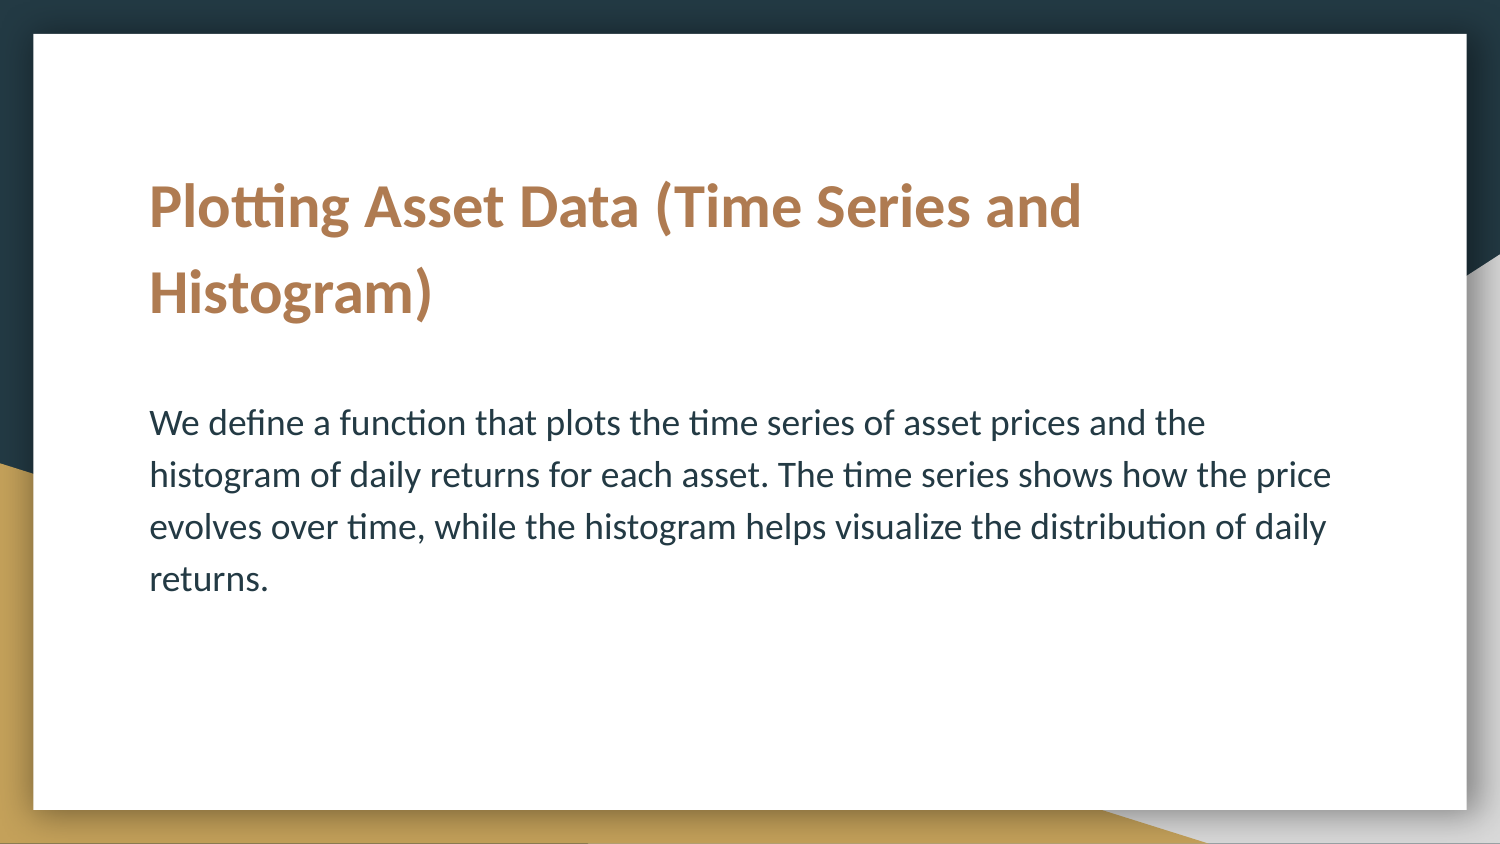

# Plotting Asset Data (Time Series and Histogram)
We define a function that plots the time series of asset prices and the histogram of daily returns for each asset. The time series shows how the price evolves over time, while the histogram helps visualize the distribution of daily returns.